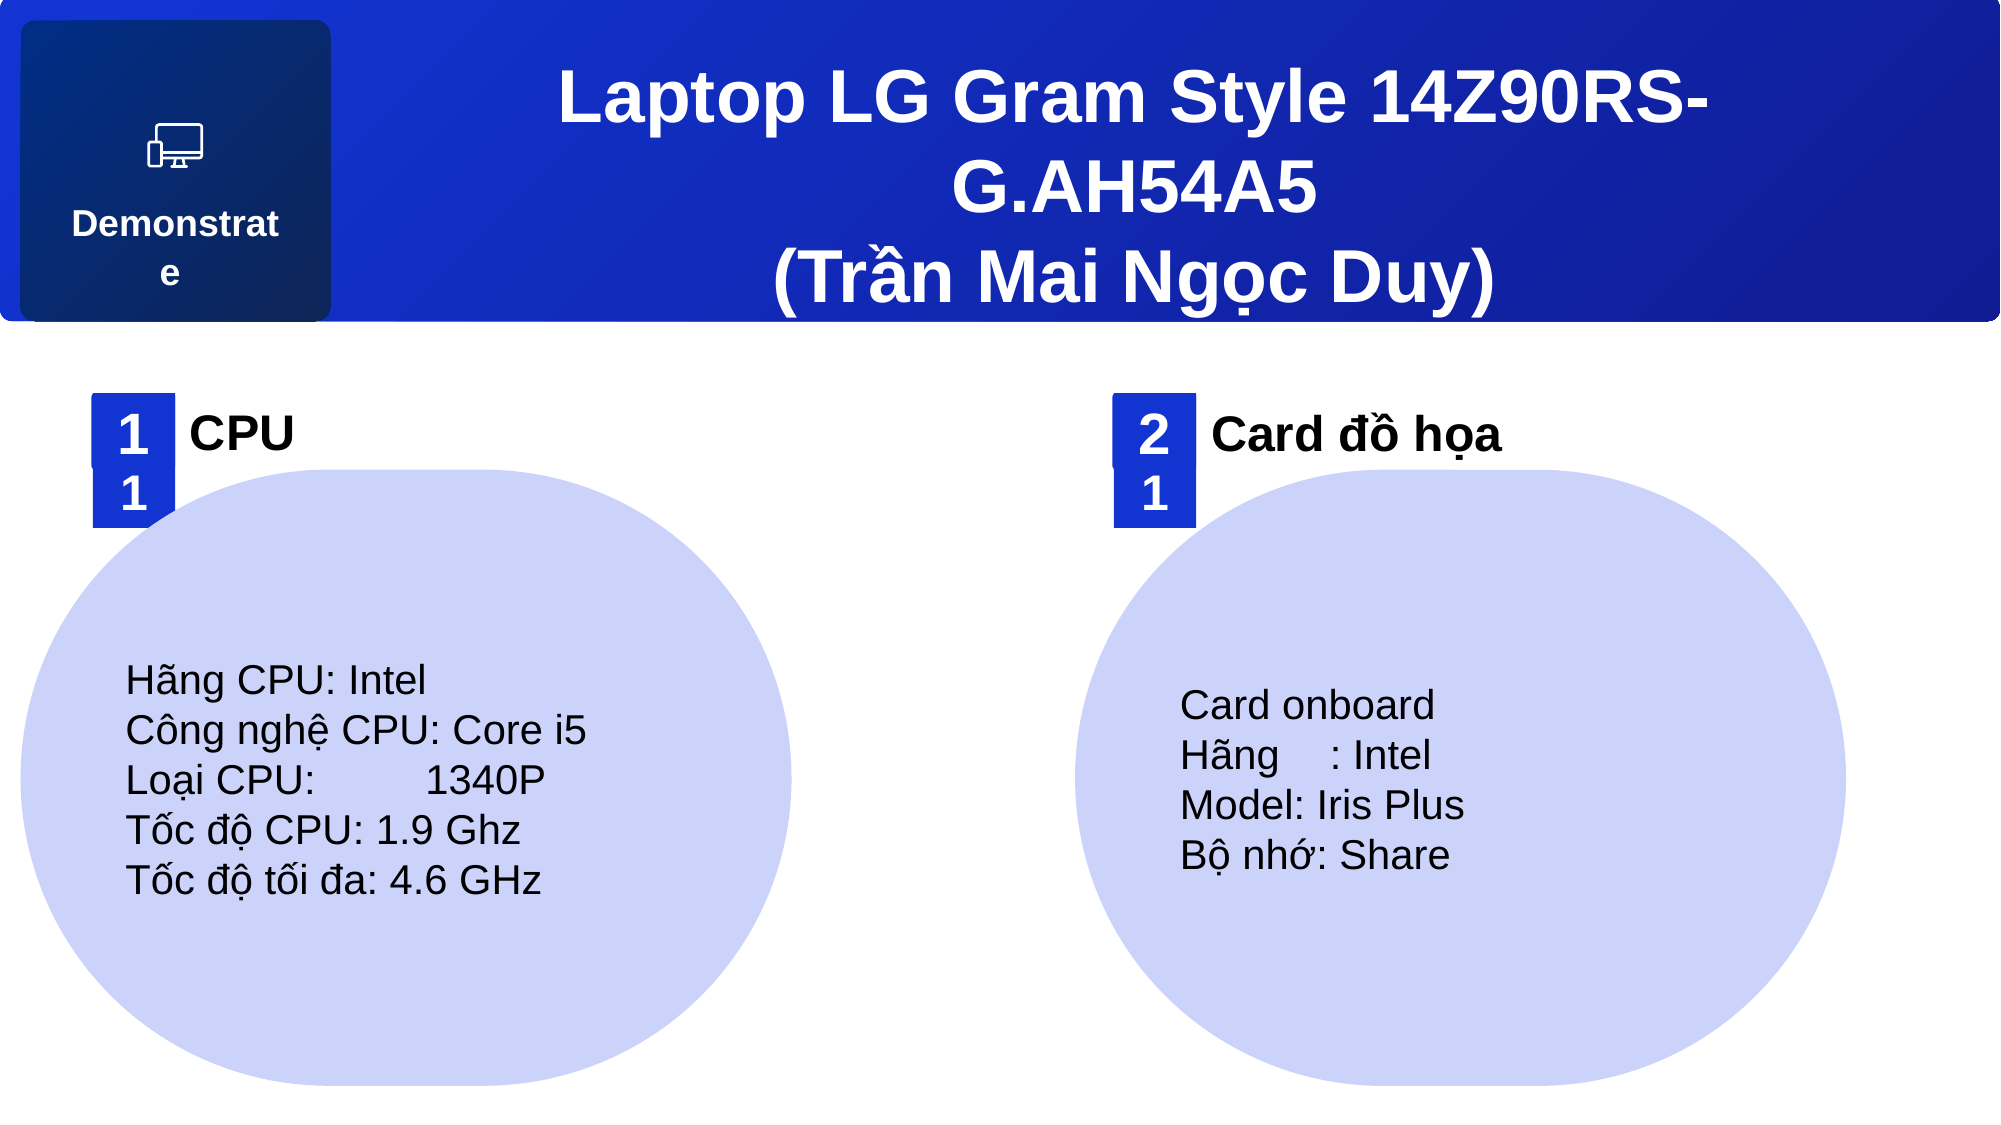

Demonstrate
Laptop LG Gram Style 14Z90RS-G.AH54A5
(Trần Mai Ngọc Duy)
1
01
CPU
2
01
Card đồ họa
Hãng CPU: Intel
Công nghệ CPU: Core i5
Loại CPU:	1340P
Tốc độ CPU: 1.9 Ghz
Tốc độ tối đa: 4.6 GHz
Card onboard
Hãng	: Intel
Model: Iris Plus
Bộ nhớ: Share